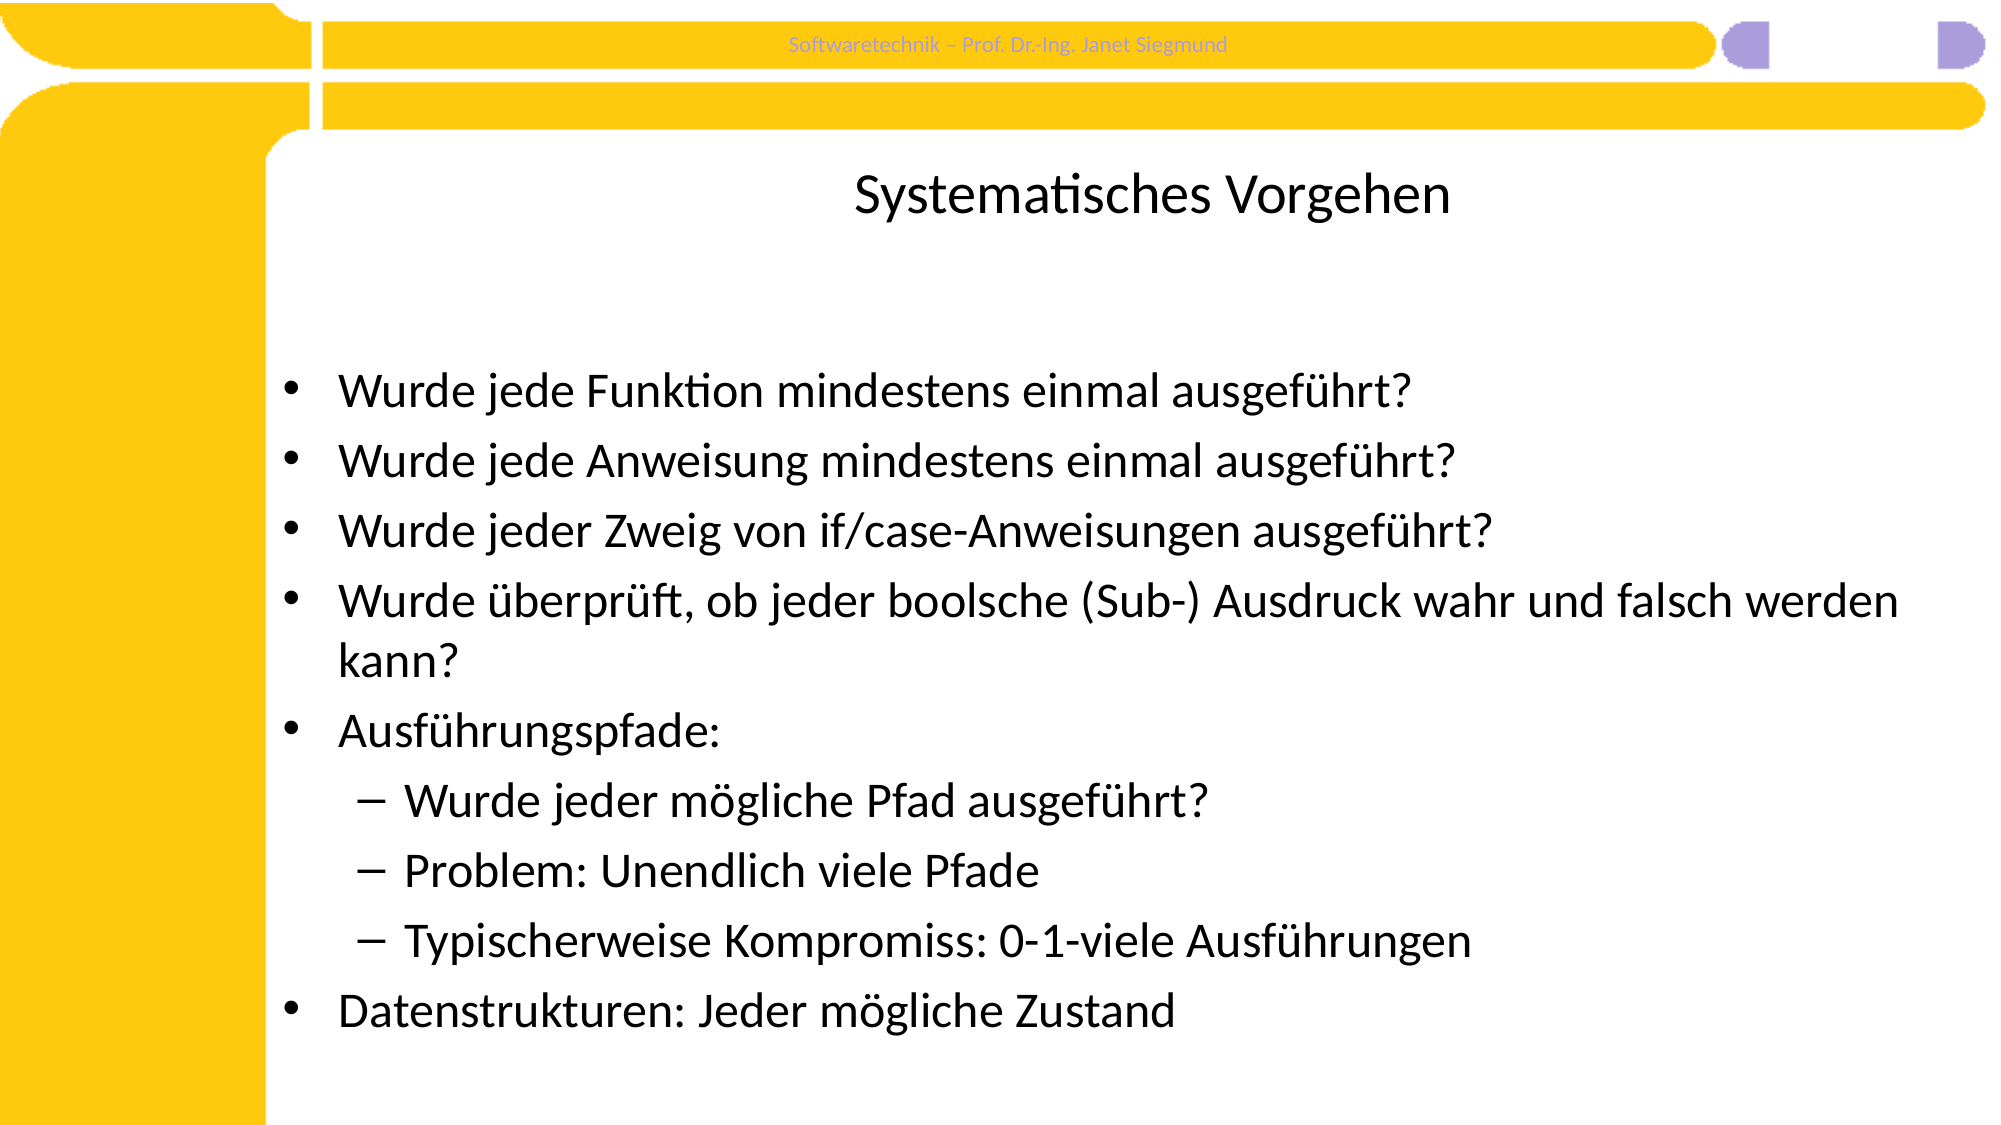

# Systematisches Vorgehen
Wurde jede Funktion mindestens einmal ausgeführt?
Wurde jede Anweisung mindestens einmal ausgeführt?
Wurde jeder Zweig von if/case-Anweisungen ausgeführt?
Wurde überprüft, ob jeder boolsche (Sub-) Ausdruck wahr und falsch werden kann?
Ausführungspfade:
Wurde jeder mögliche Pfad ausgeführt?
Problem: Unendlich viele Pfade
Typischerweise Kompromiss: 0-1-viele Ausführungen
Datenstrukturen: Jeder mögliche Zustand